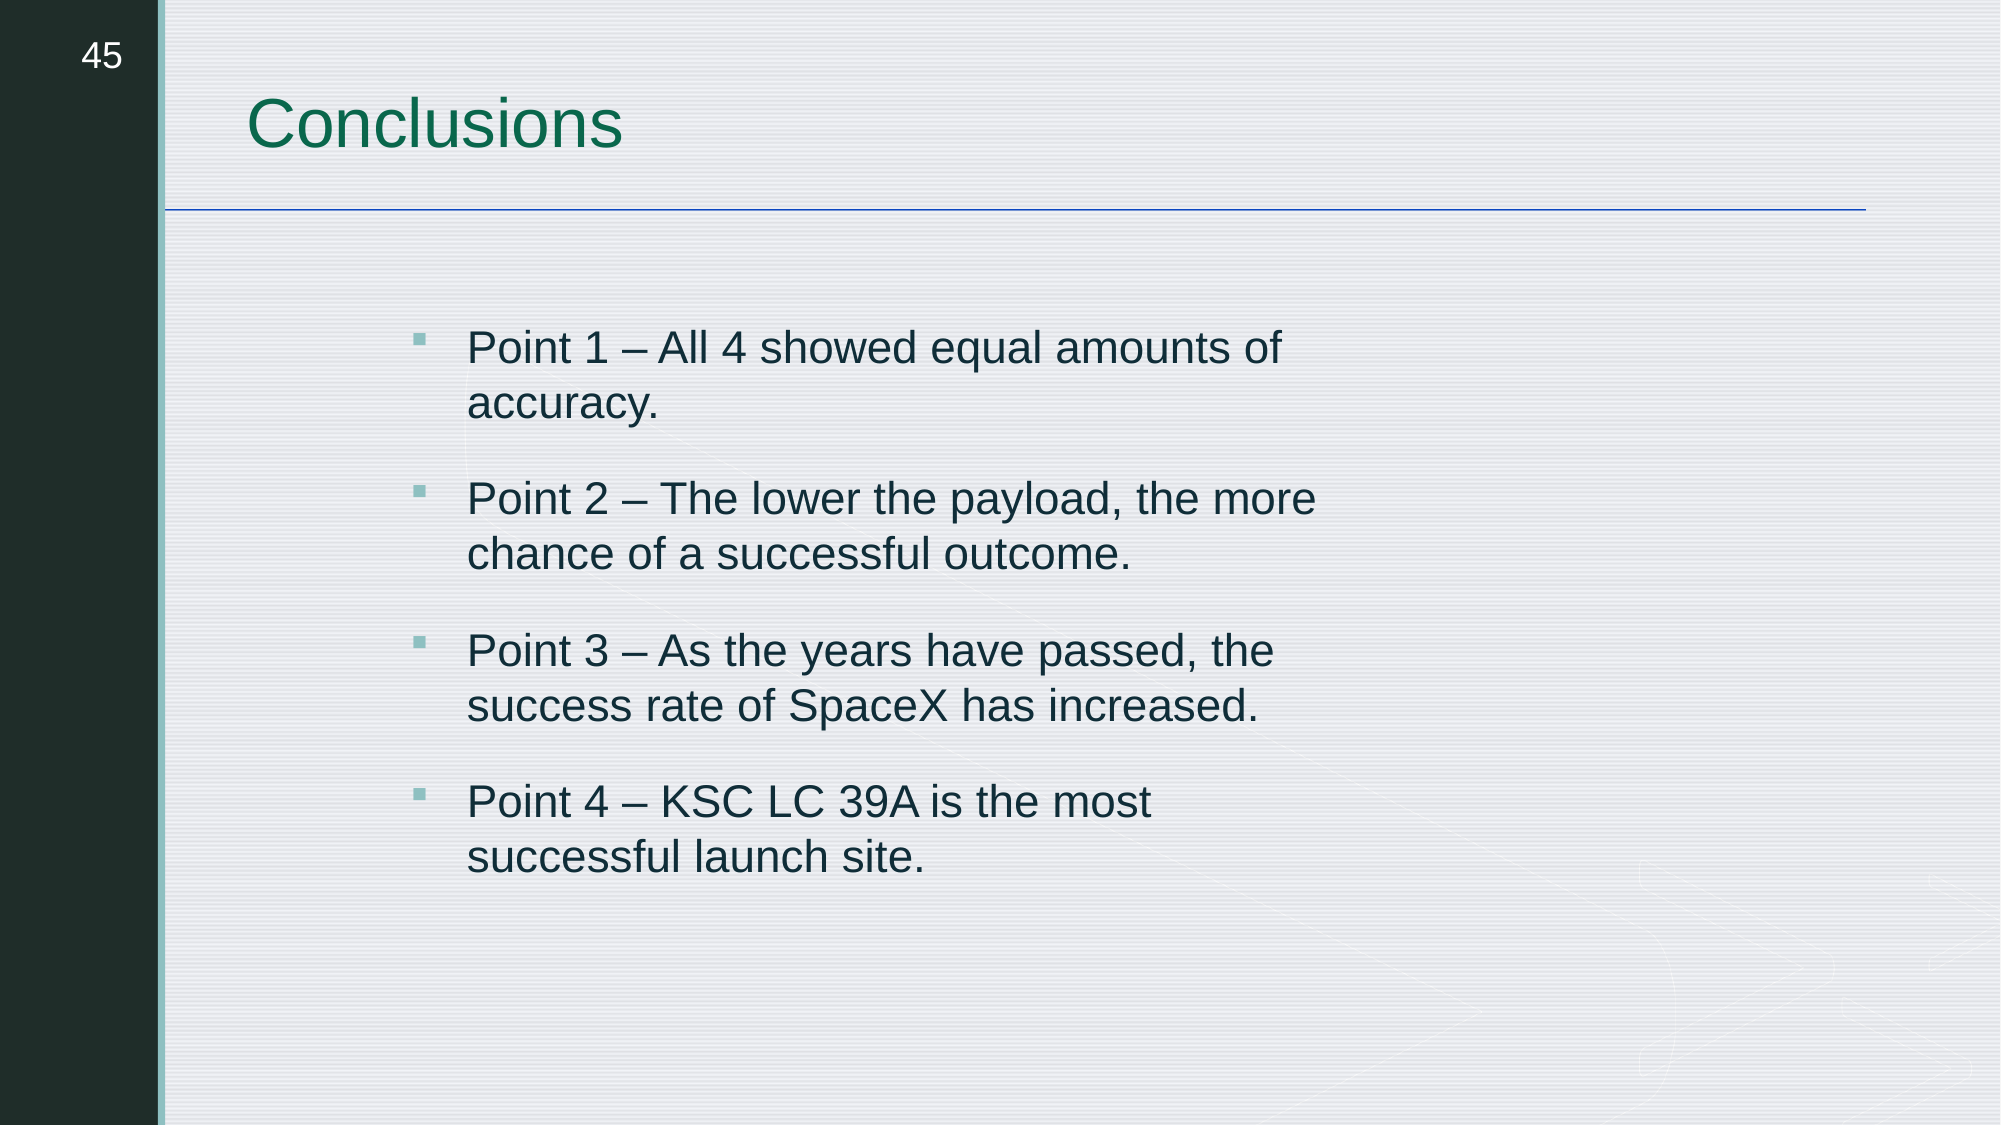

45
Conclusions
Point 1 – All 4 showed equal amounts of accuracy.
Point 2 – The lower the payload, the more chance of a successful outcome.
Point 3 – As the years have passed, the success rate of SpaceX has increased.
Point 4 – KSC LC 39A is the most successful launch site.